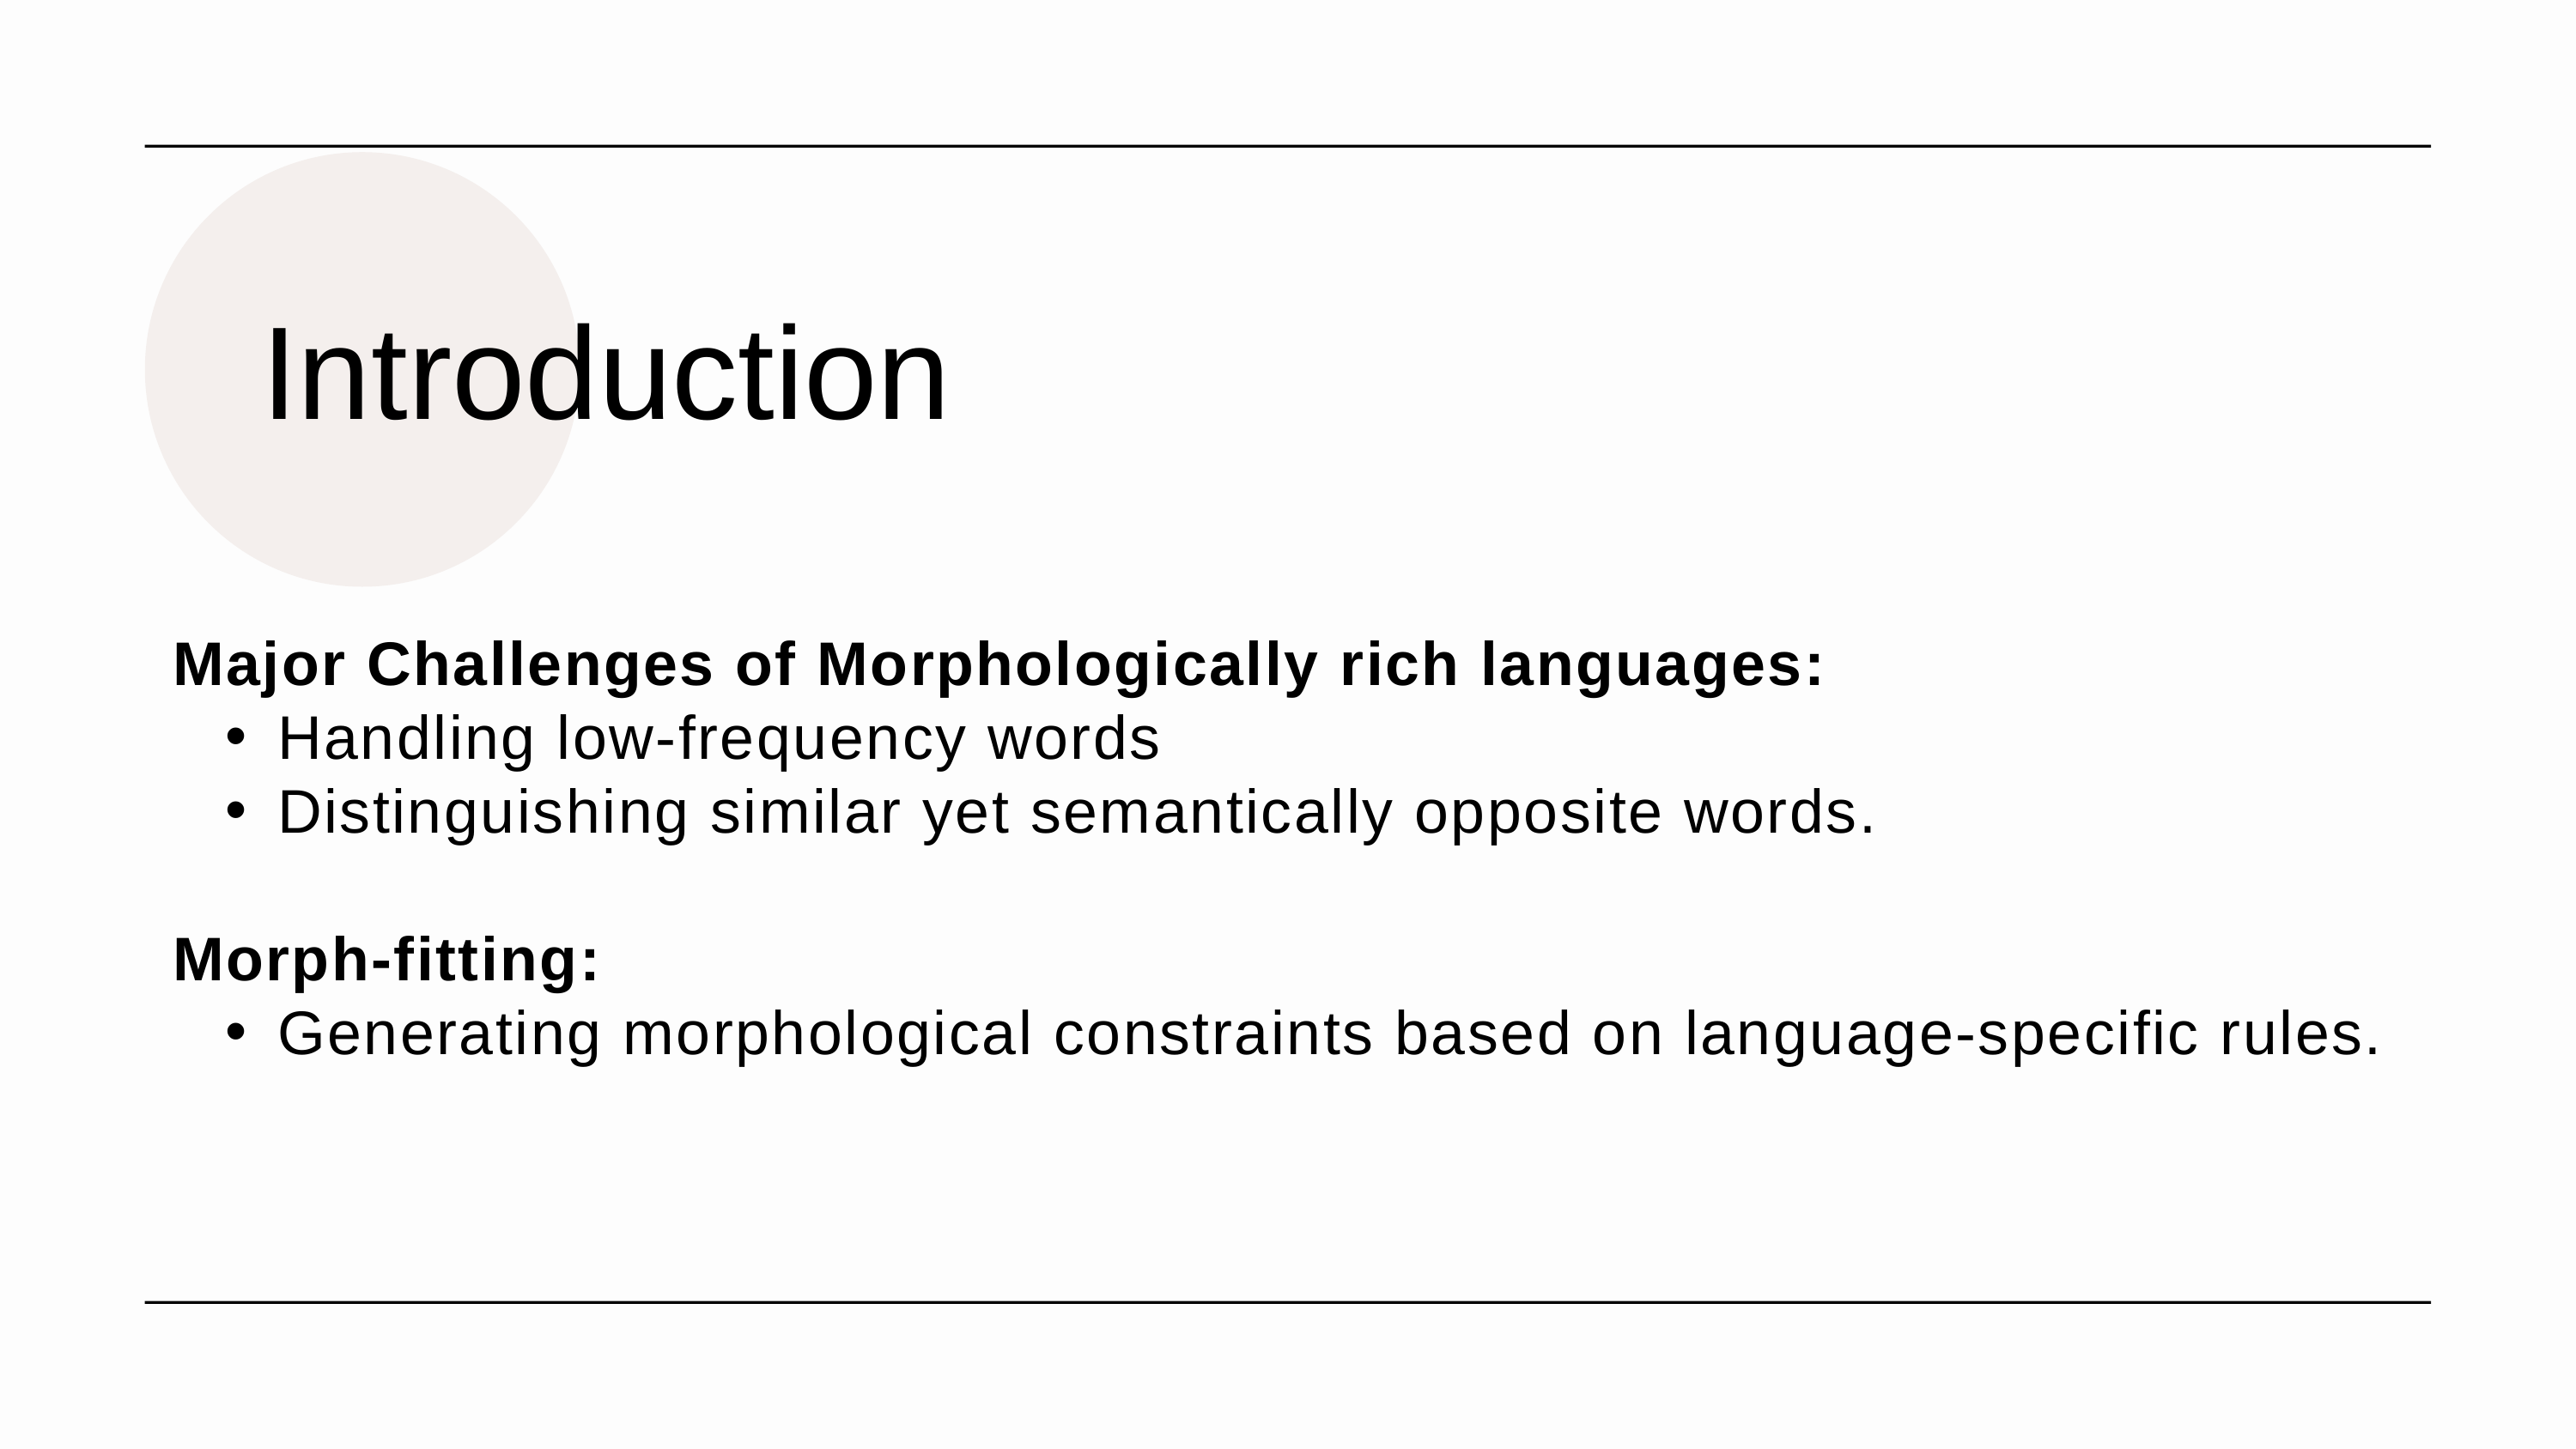

Introduction
Major Challenges of Morphologically rich languages:
Handling low-frequency words
Distinguishing similar yet semantically opposite words.

Morph-fitting:
Generating morphological constraints based on language-specific rules.